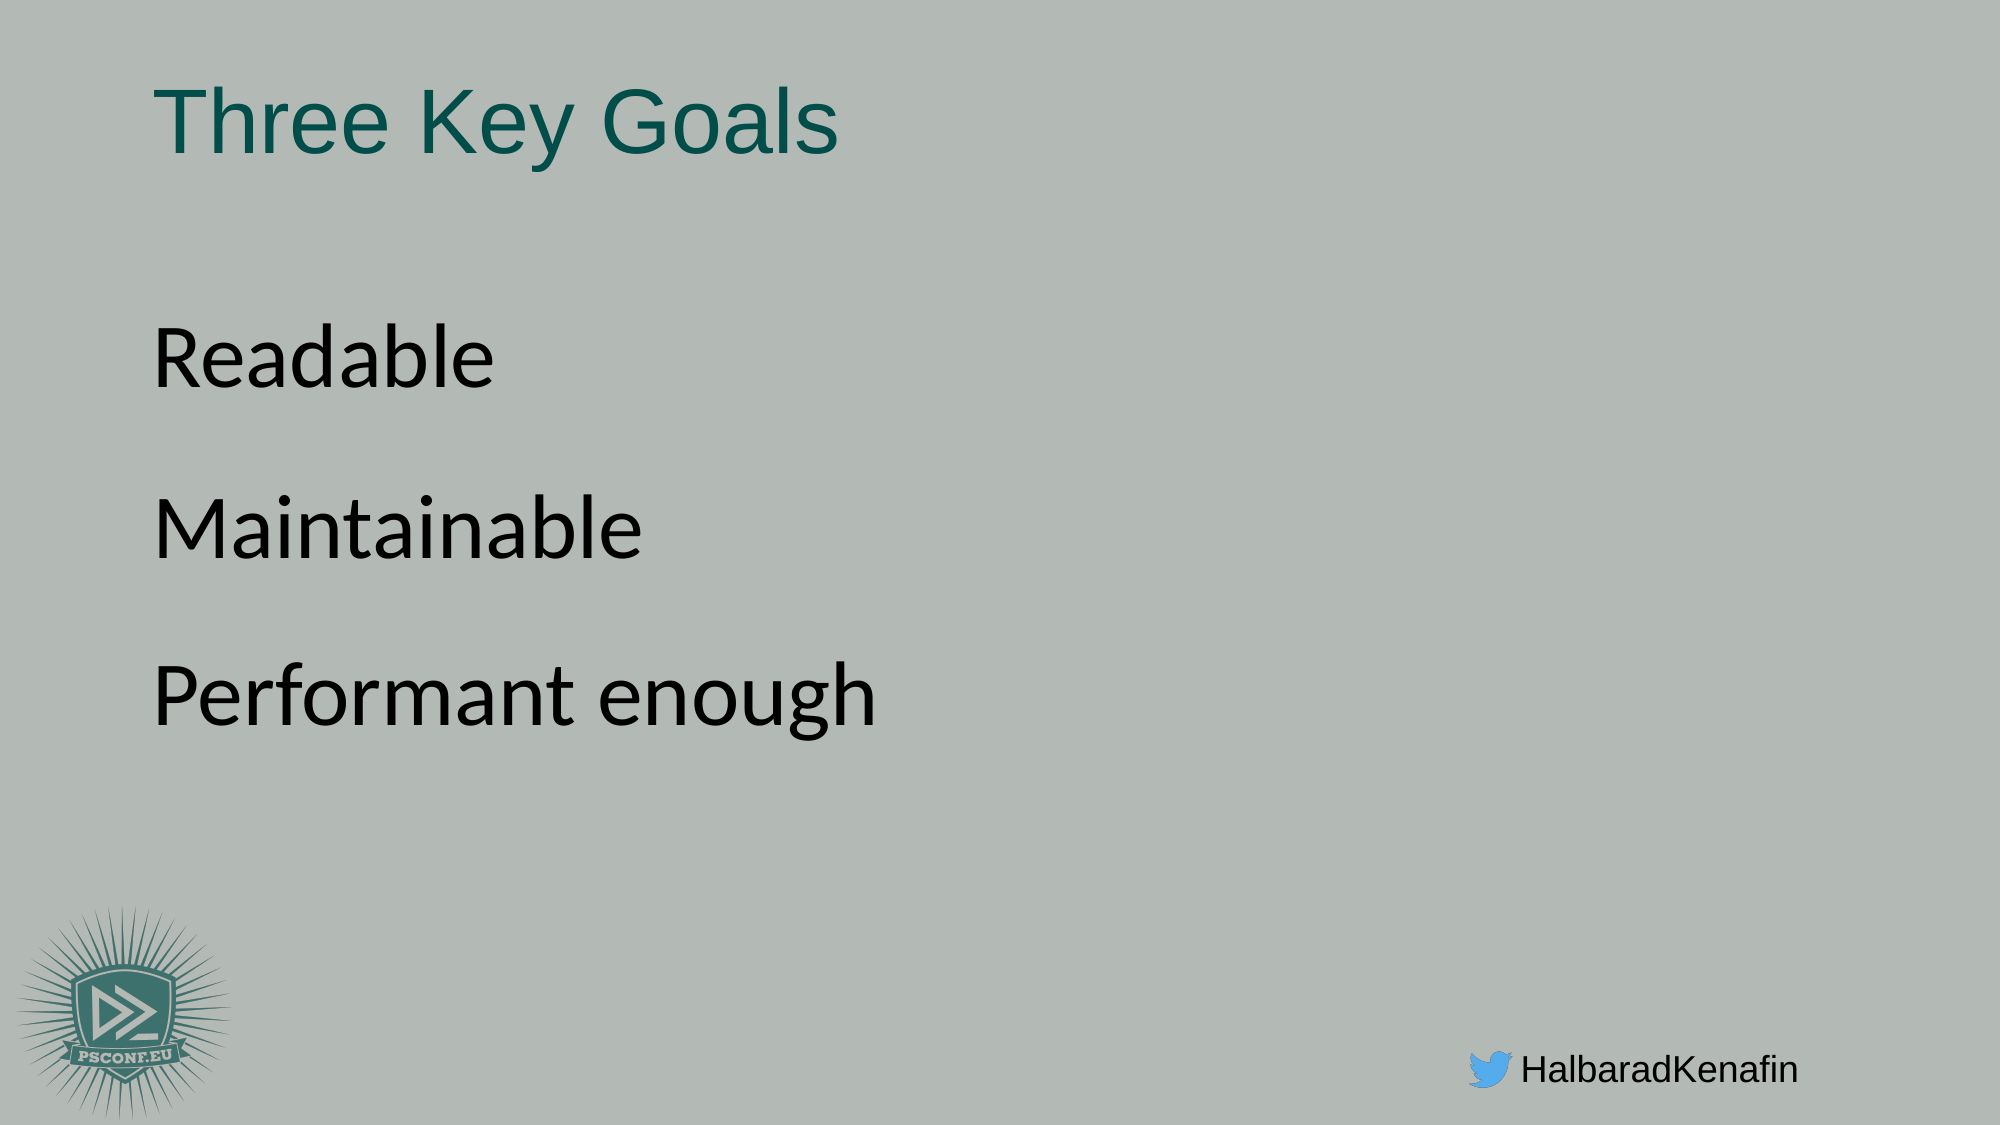

# Three Key Goals
Readable
Maintainable
Performant enough
HalbaradKenafin